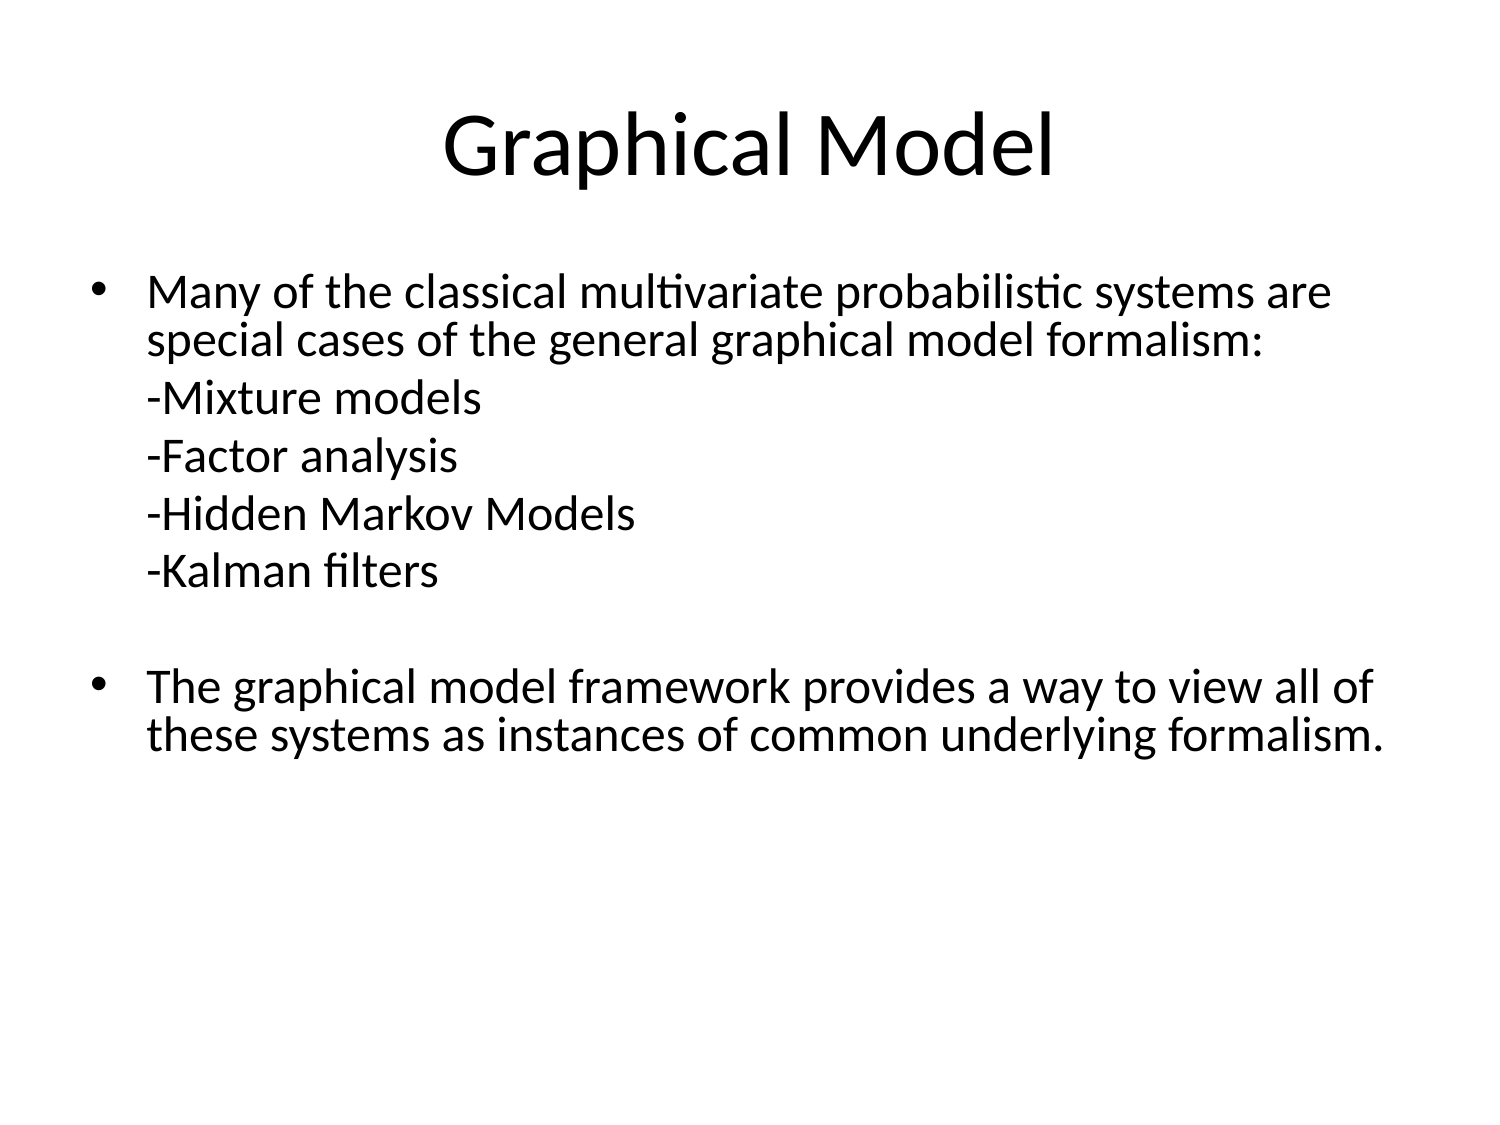

# Graphical Model
Many of the classical multivariate probabilistic systems are special cases of the general graphical model formalism:
    	-Mixture models
    	-Factor analysis
    	-Hidden Markov Models
    	-Kalman filters

The graphical model framework provides a way to view all of these systems as instances of common underlying formalism.